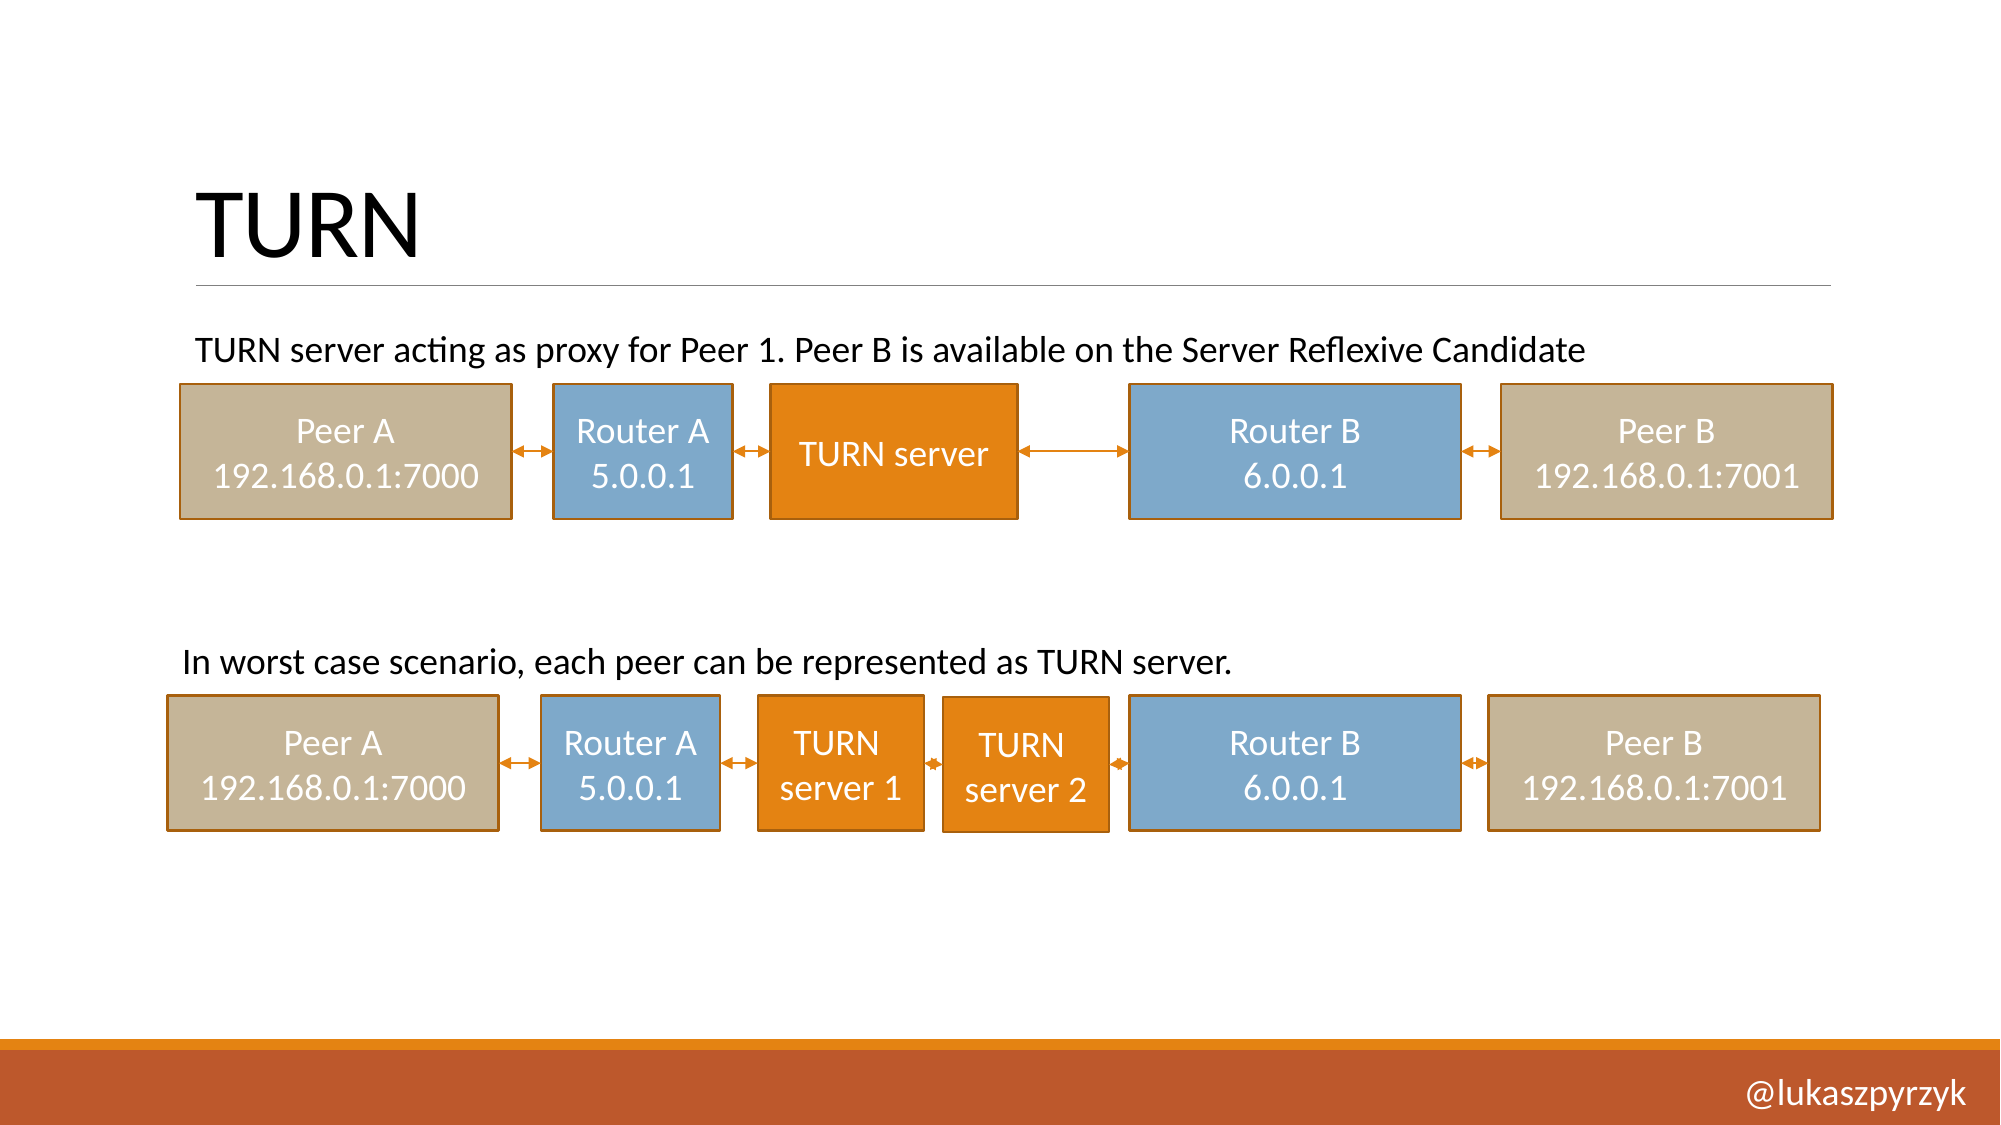

# TURN

TURN server acting as proxy for Peer 1. Peer B is available on the Server Reflexive Candidate
Peer A
192.168.0.1:7000
Router A
5.0.0.1
TURN server
Router B
6.0.0.1
Peer B
192.168.0.1:7001
In worst case scenario, each peer can be represented as TURN server.
Peer A
192.168.0.1:7000
Router A
5.0.0.1
TURN
server 1
Router B
6.0.0.1
Peer B
192.168.0.1:7001
TURN
server 2
@lukaszpyrzyk